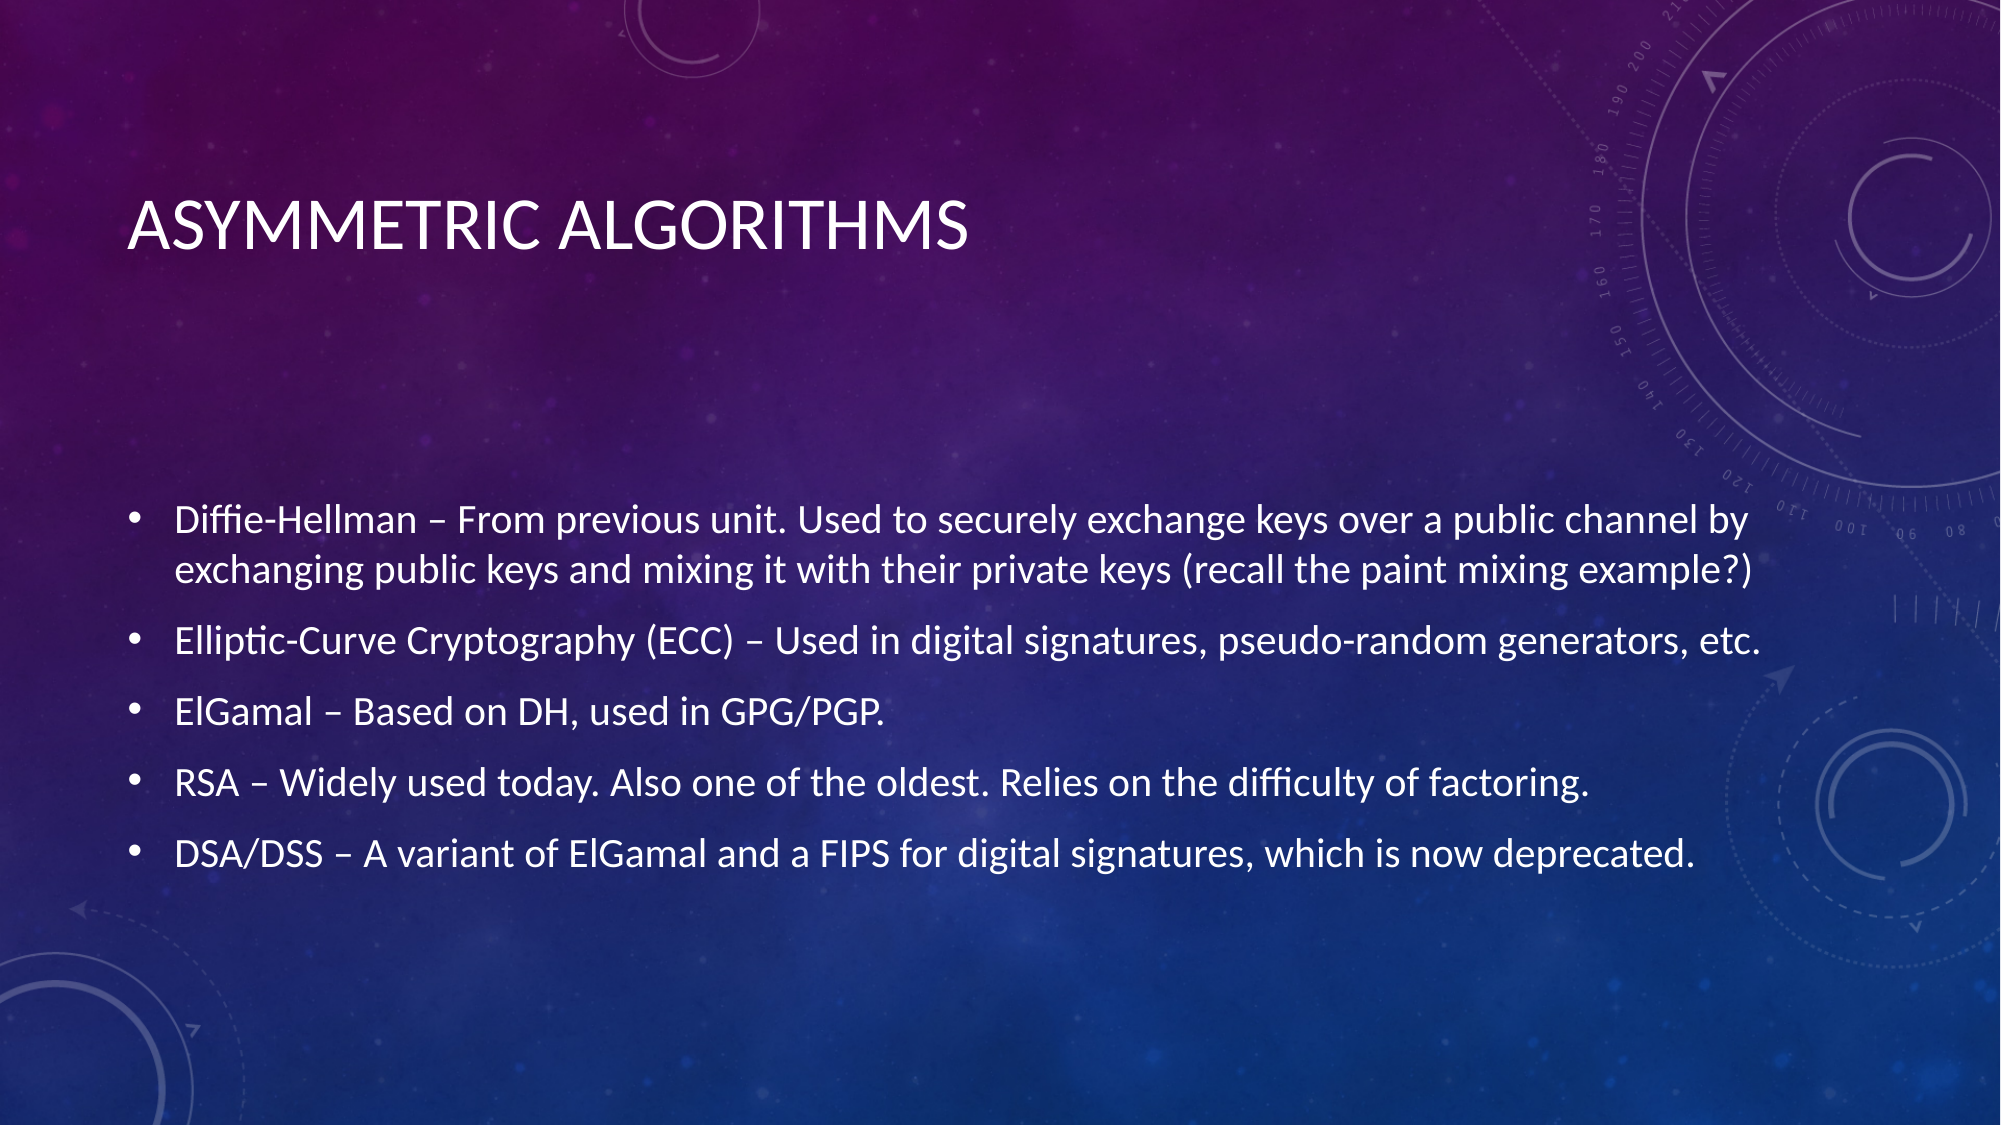

# Asymmetric Algorithms

Diffie-Hellman – From previous unit. Used to securely exchange keys over a public channel by exchanging public keys and mixing it with their private keys (recall the paint mixing example?)
Elliptic-Curve Cryptography (ECC) – Used in digital signatures, pseudo-random generators, etc.
ElGamal – Based on DH, used in GPG/PGP.
RSA – Widely used today. Also one of the oldest. Relies on the difficulty of factoring.
DSA/DSS – A variant of ElGamal and a FIPS for digital signatures, which is now deprecated.